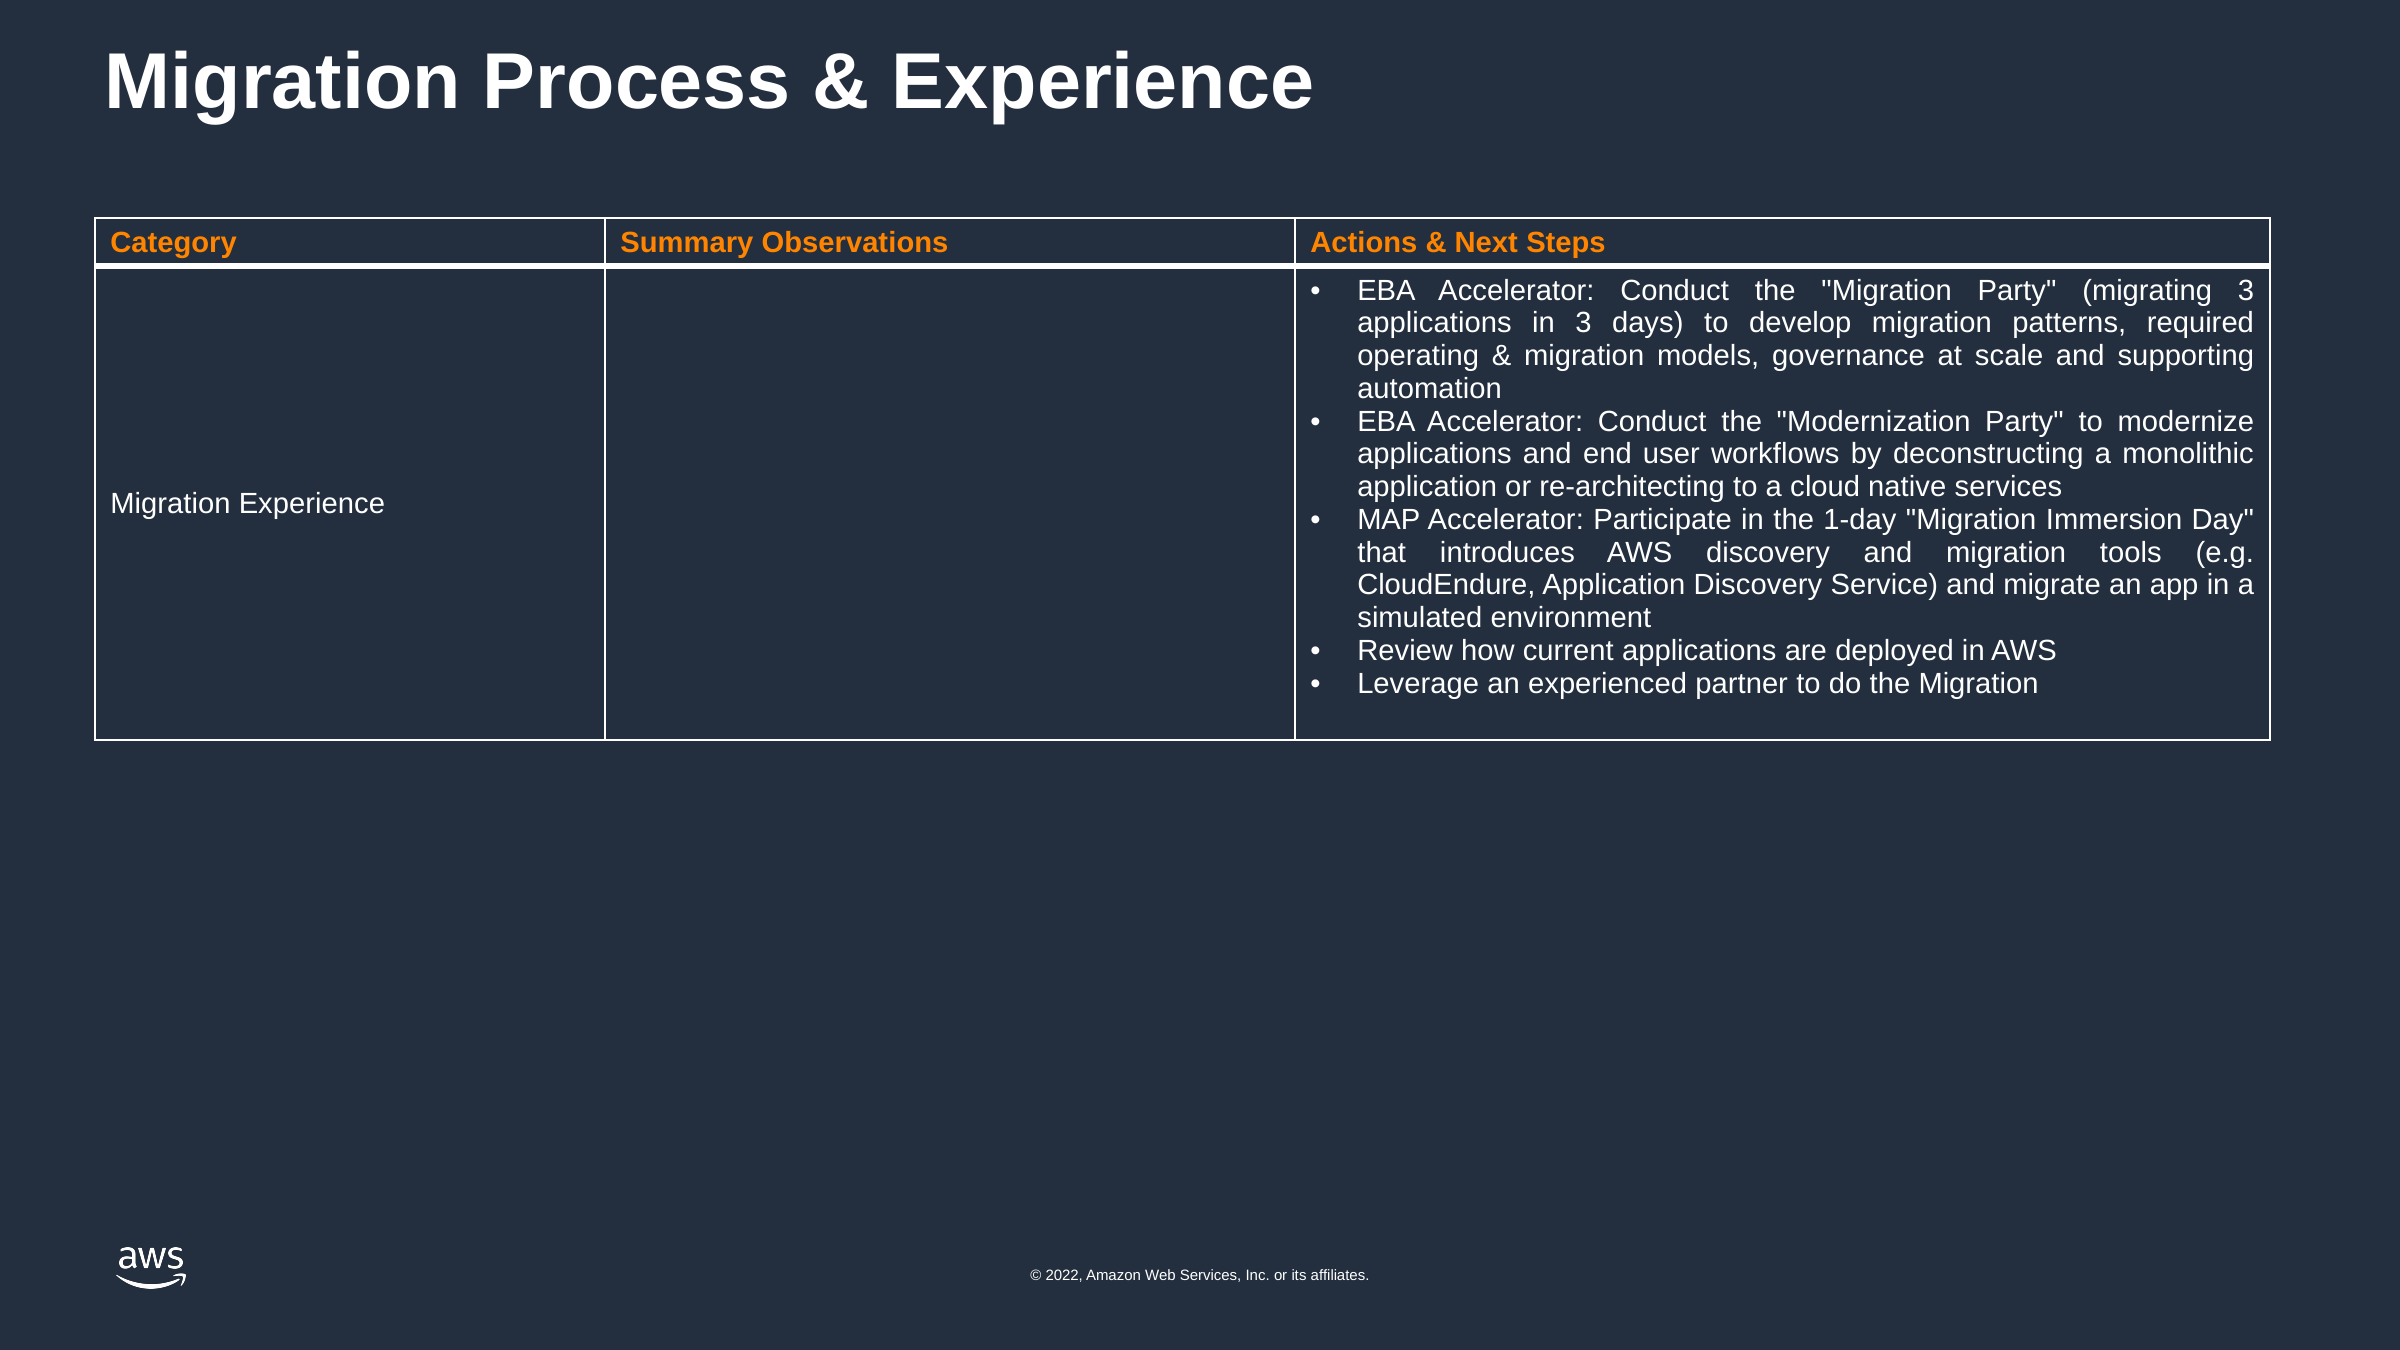

Migration Process & Experience
| Category | Summary Observations | Actions & Next Steps |
| --- | --- | --- |
| Migration Experience |  | EBA Accelerator: Conduct the "Migration Party" (migrating 3 applications in 3 days) to develop migration patterns, required operating & migration models, governance at scale and supporting automation EBA Accelerator: Conduct the "Modernization Party" to modernize applications and end user workflows by deconstructing a monolithic application or re-architecting to a cloud native services MAP Accelerator: Participate in the 1-day "Migration Immersion Day" that introduces AWS discovery and migration tools (e.g. CloudEndure, Application Discovery Service) and migrate an app in a simulated environment Review how current applications are deployed in AWS Leverage an experienced partner to do the Migration |